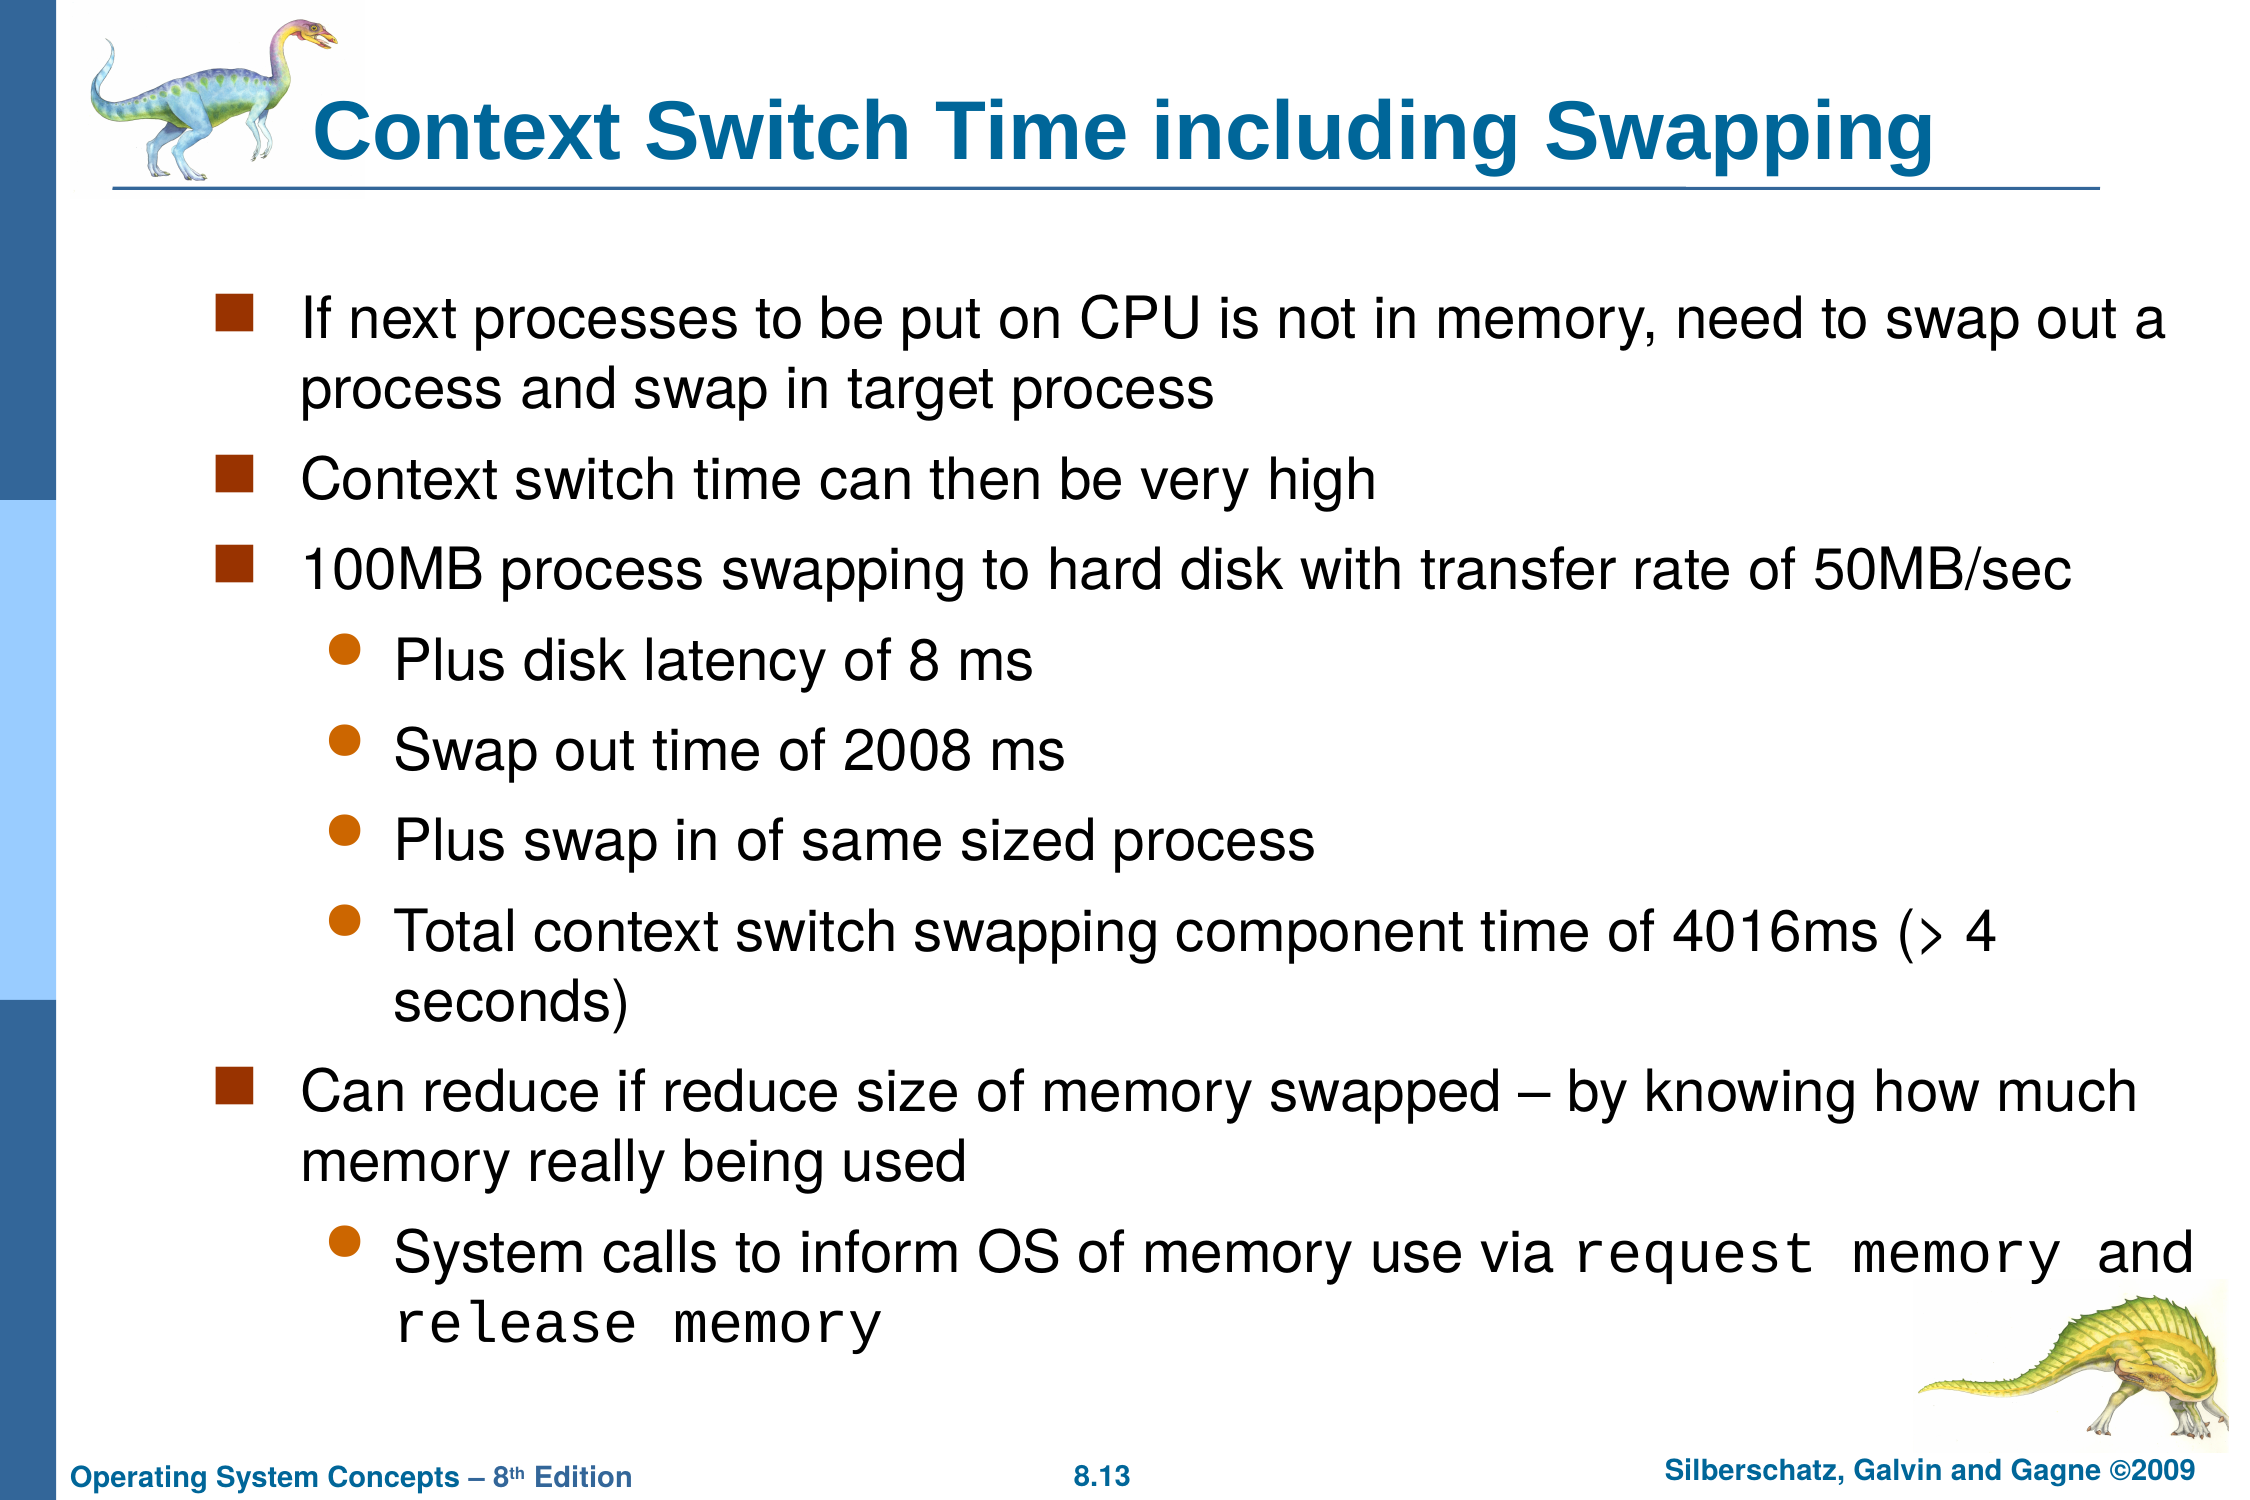

# Context Switch Time including Swapping
If next processes to be put on CPU is not in memory, need to swap out a process and swap in target process
Context switch time can then be very high
100MB process swapping to hard disk with transfer rate of 50MB/sec
Plus disk latency of 8 ms
Swap out time of 2008 ms
Plus swap in of same sized process
Total context switch swapping component time of 4016ms (> 4 seconds)
Can reduce if reduce size of memory swapped – by knowing how much memory really being used
System calls to inform OS of memory use via request memory and release memory